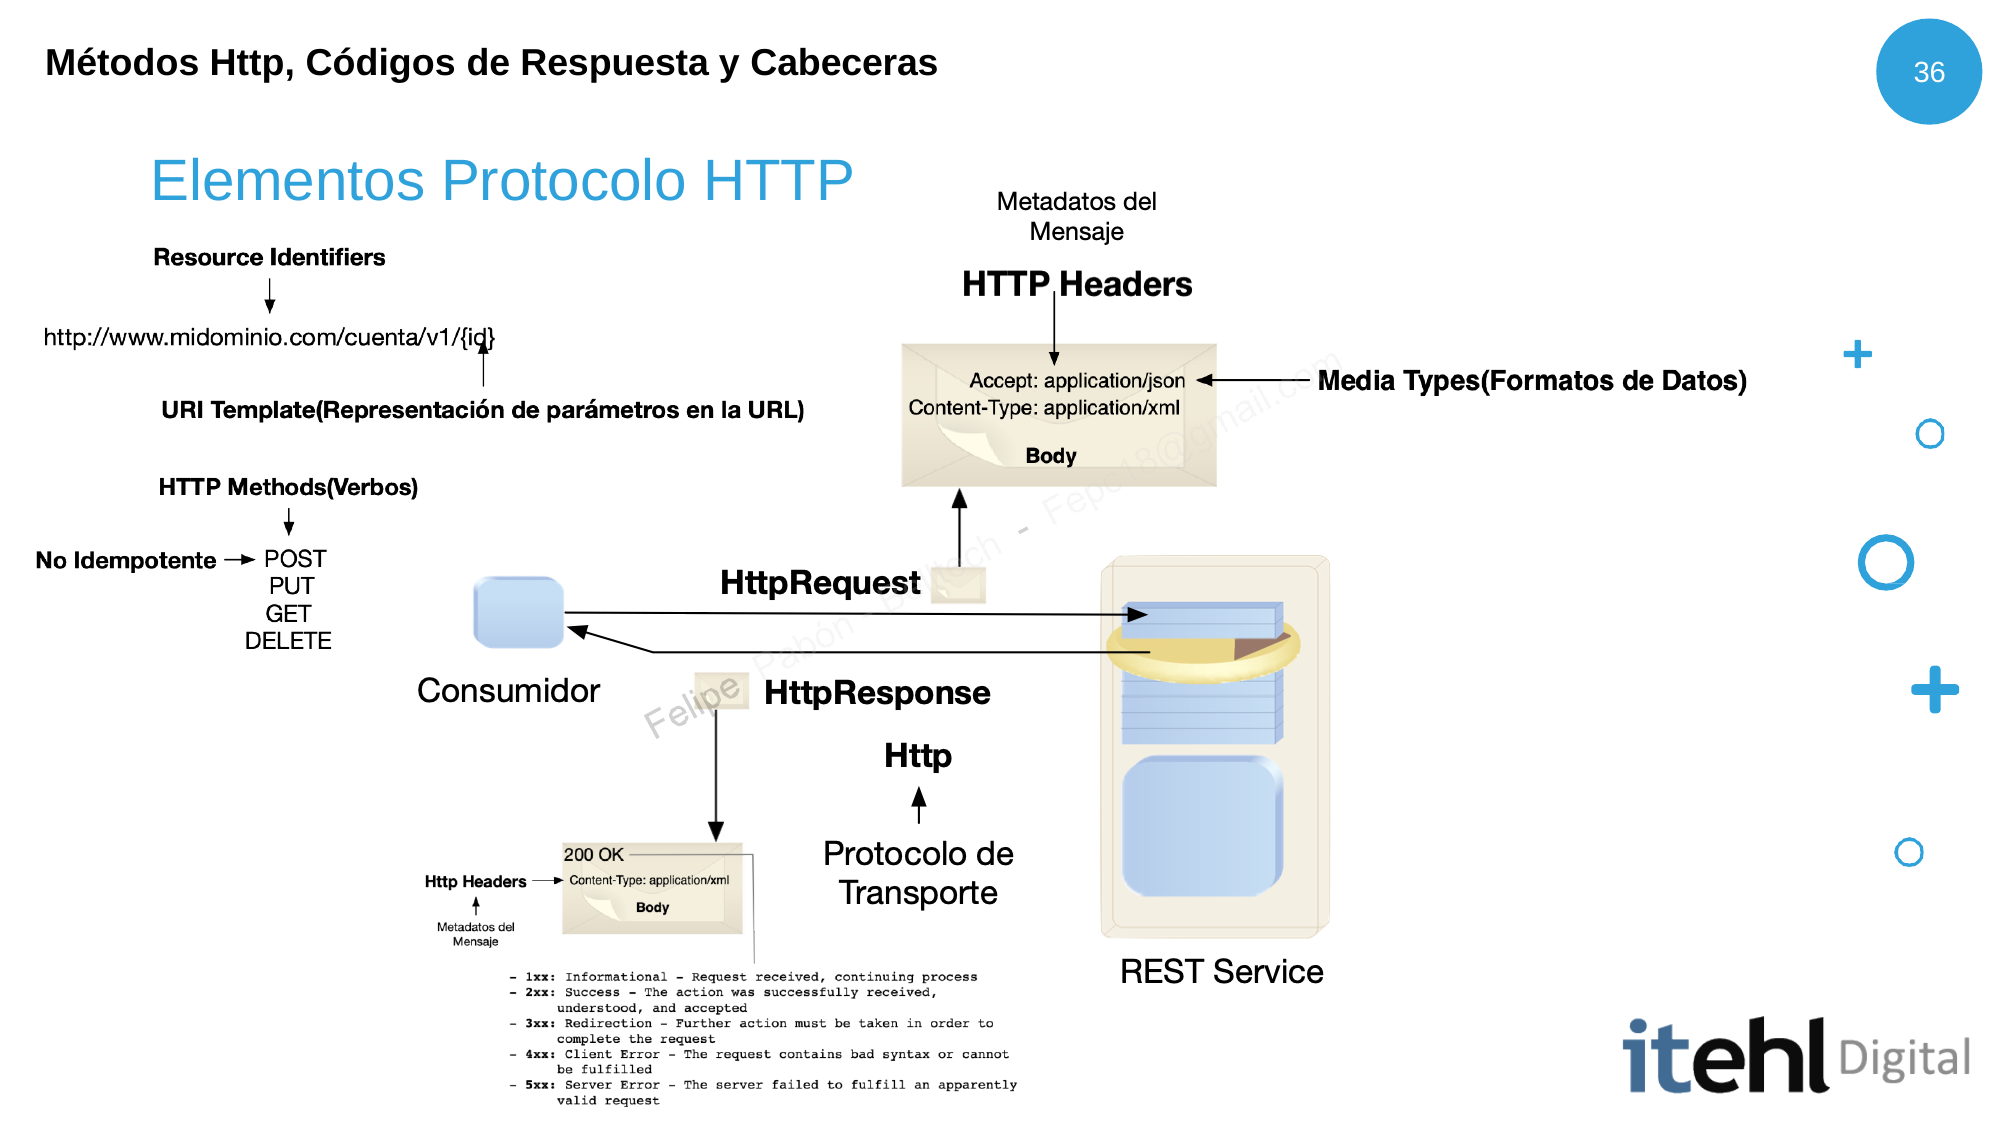

Métodos Http, Códigos de Respuesta y Cabeceras
36
# Elementos Protocolo HTTP